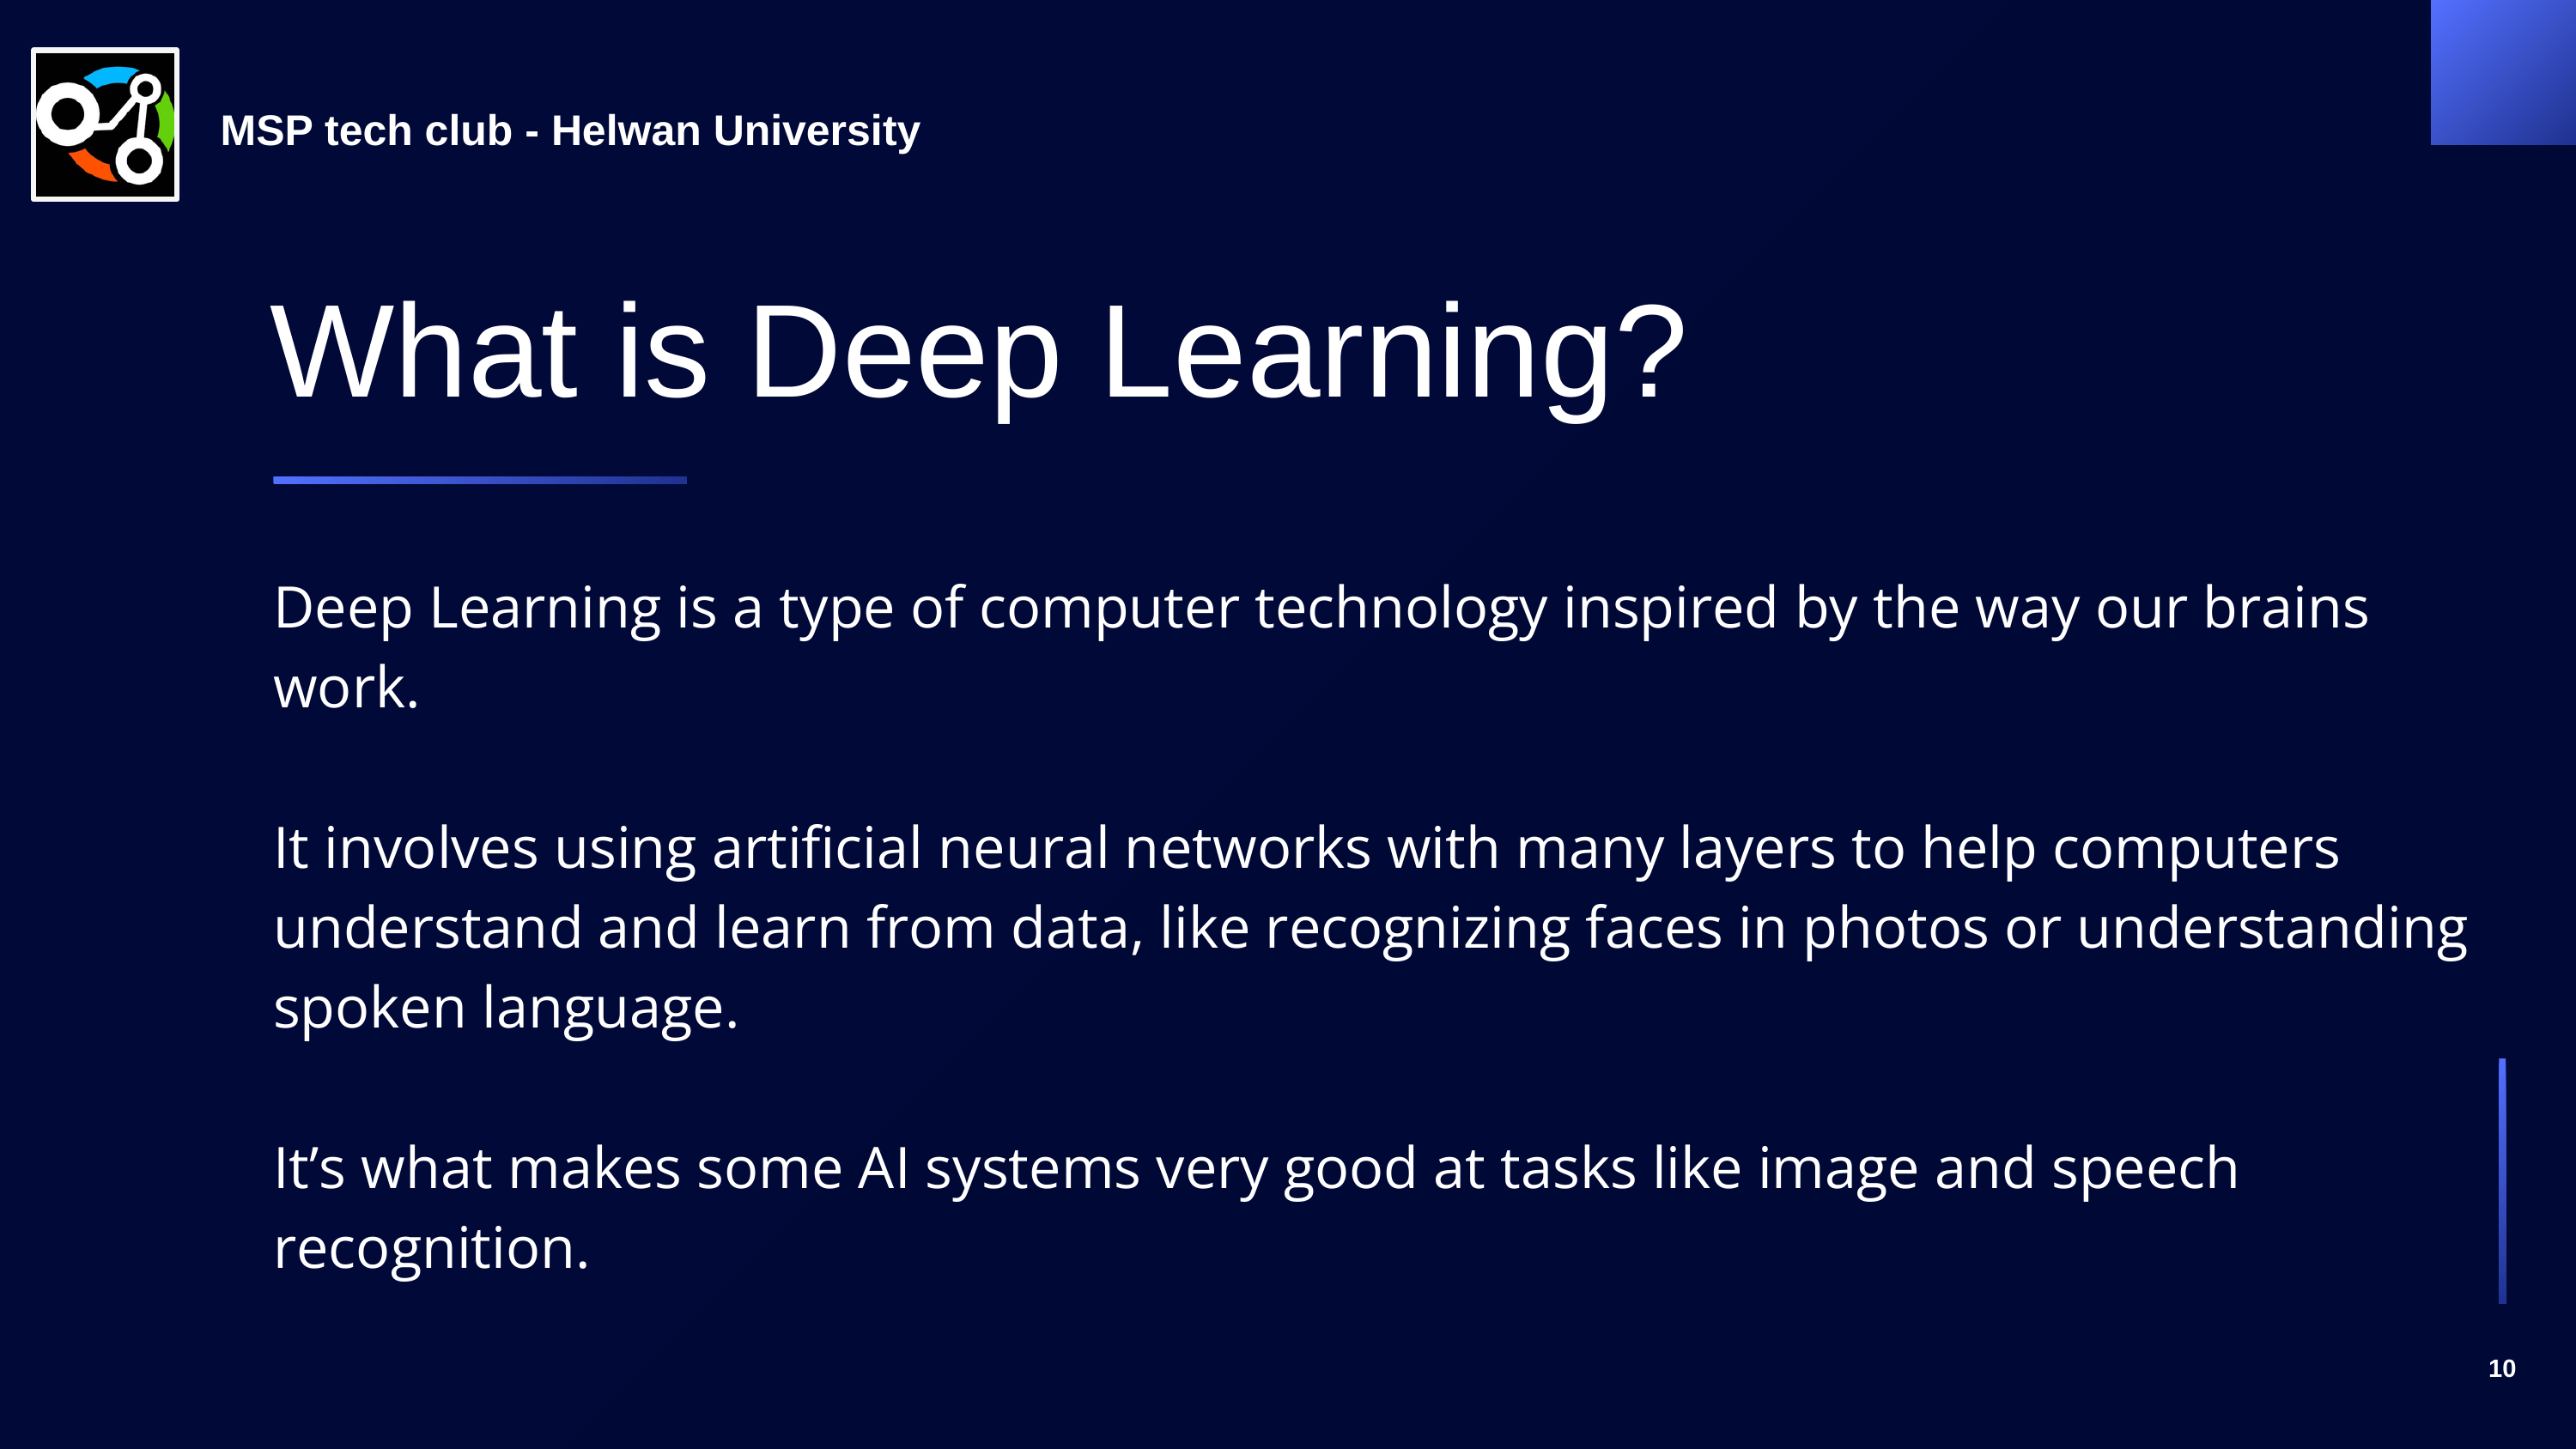

MSP tech club - Helwan University
What is Deep Learning?

Deep Learning is a type of computer technology inspired by the way our brains work.

It involves using artificial neural networks with many layers to help computers understand and learn from data, like recognizing faces in photos or understanding spoken language.

It’s what makes some AI systems very good at tasks like image and speech recognition.

10